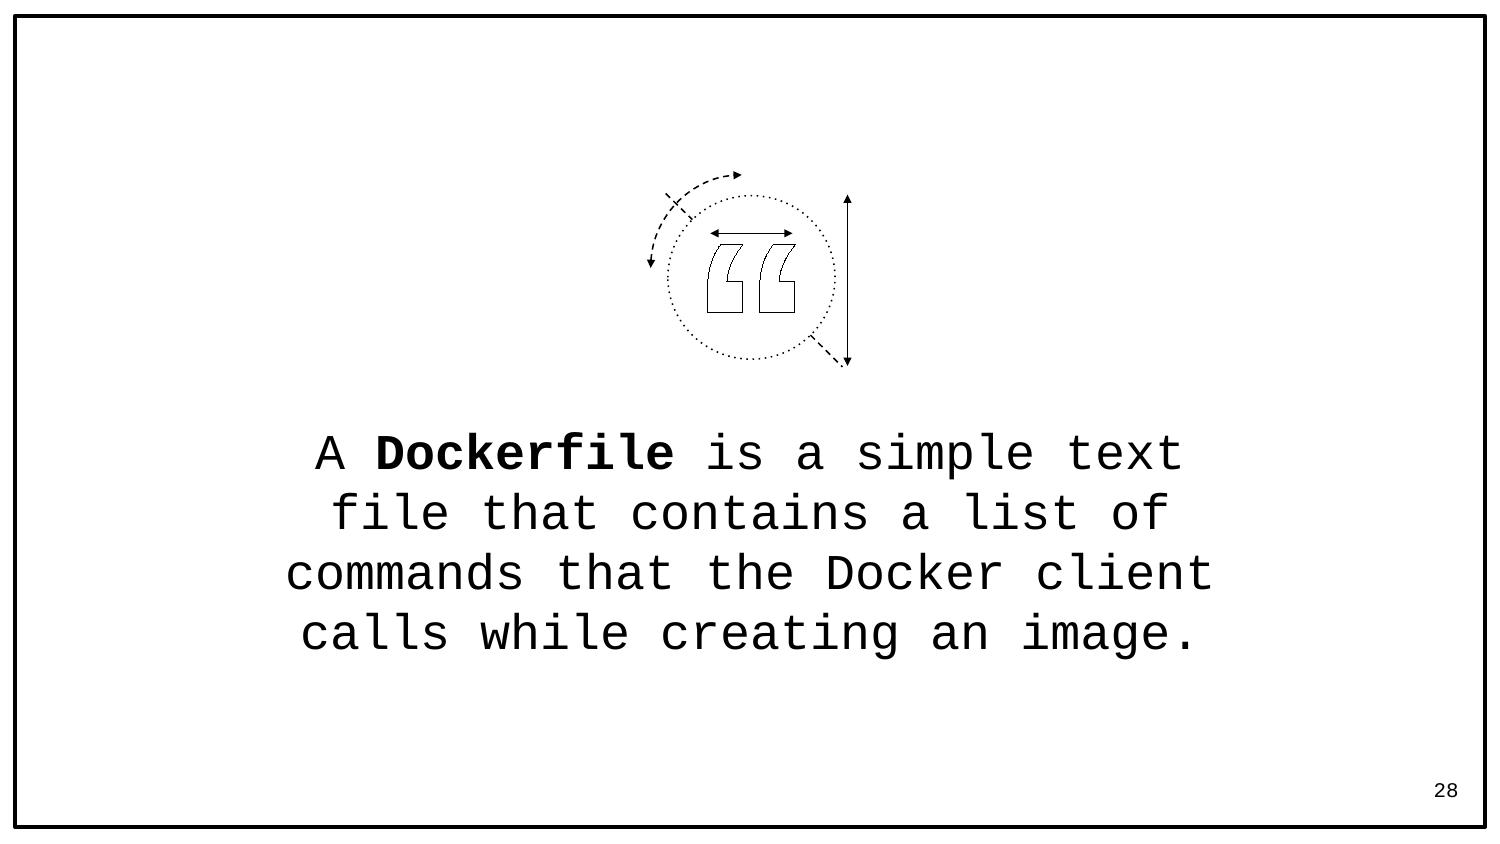

A Dockerfile is a simple text file that contains a list of commands that the Docker client calls while creating an image.
28